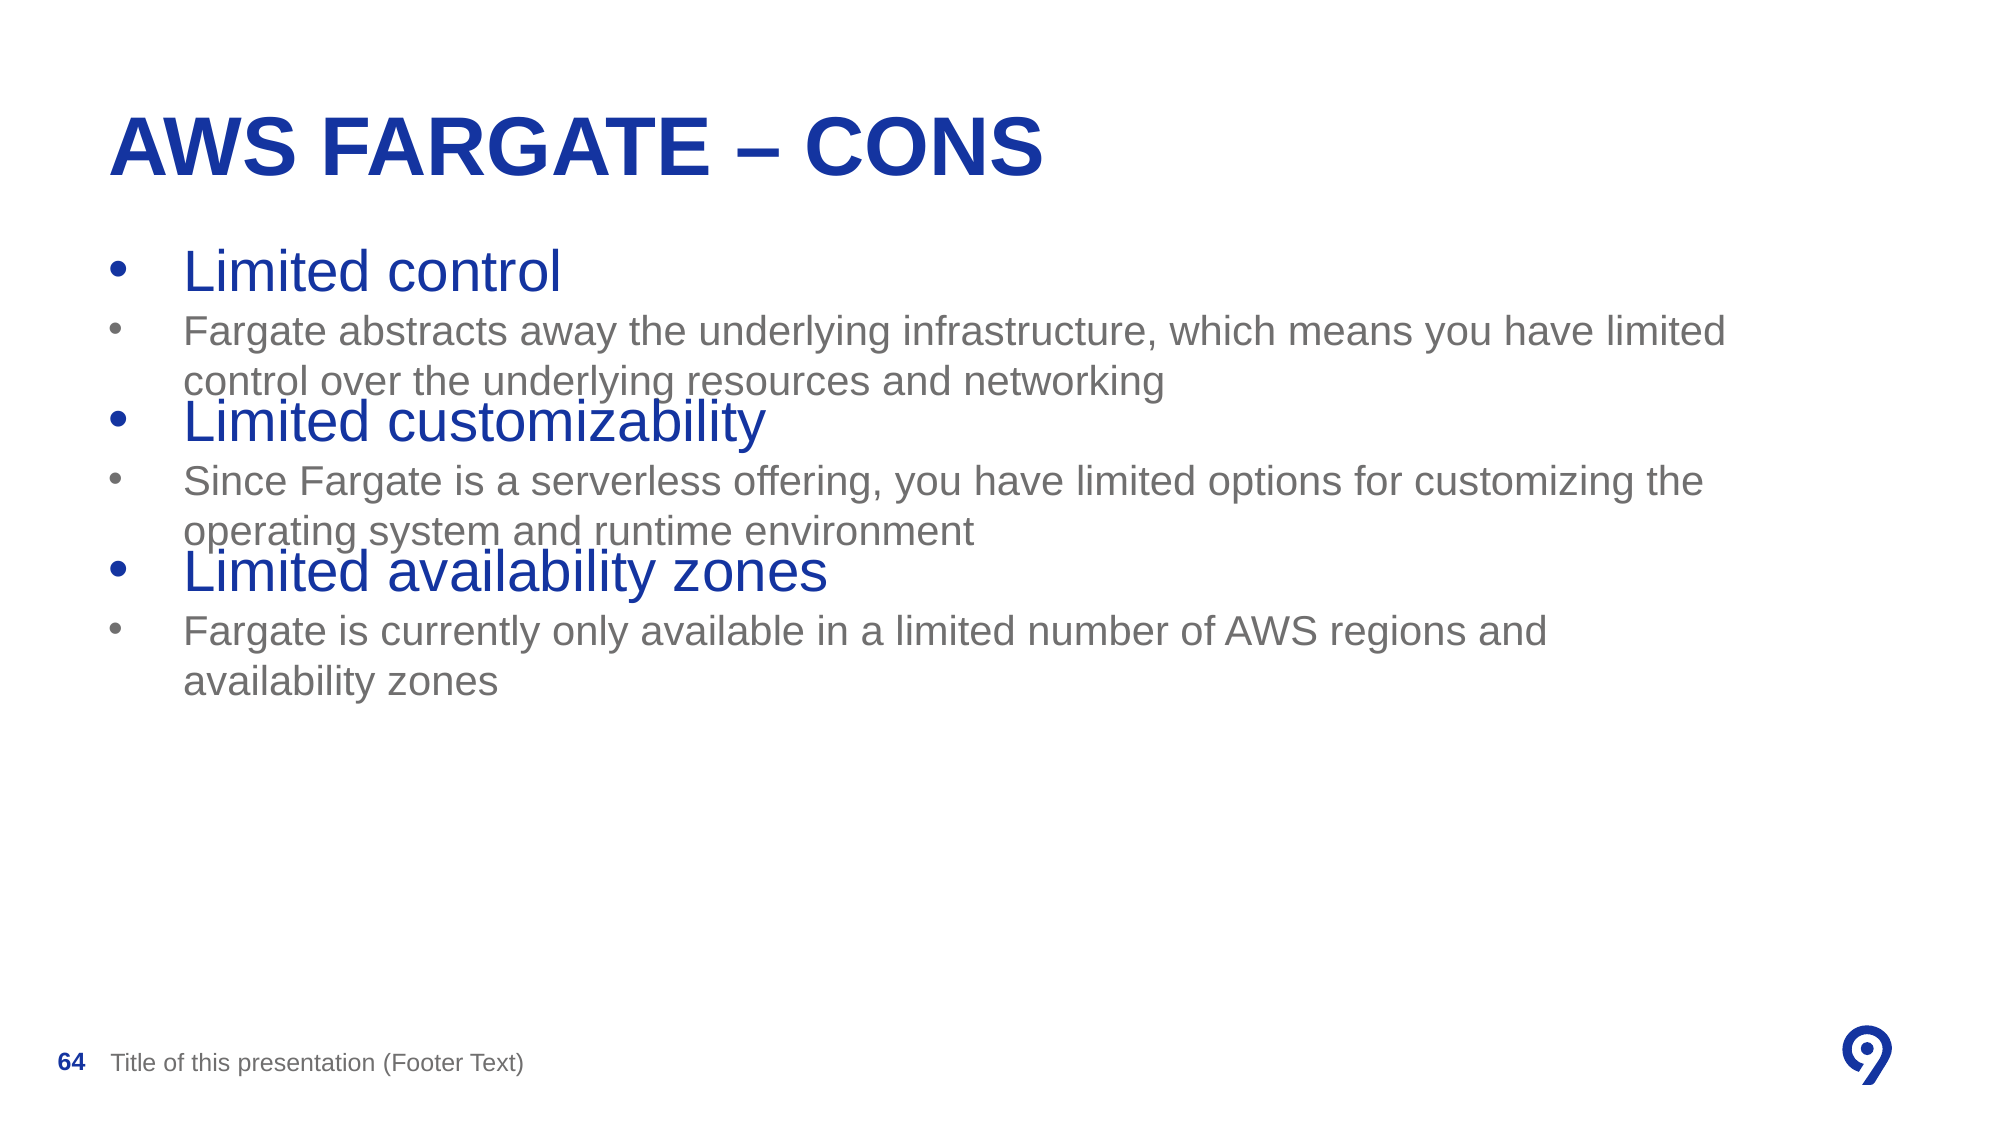

# Aws Fargate – CONS
Limited control
Fargate abstracts away the underlying infrastructure, which means you have limited control over the underlying resources and networking
Limited customizability
Since Fargate is a serverless offering, you have limited options for customizing the operating system and runtime environment
Limited availability zones
Fargate is currently only available in a limited number of AWS regions and availability zones

Title of this presentation (Footer Text)
64